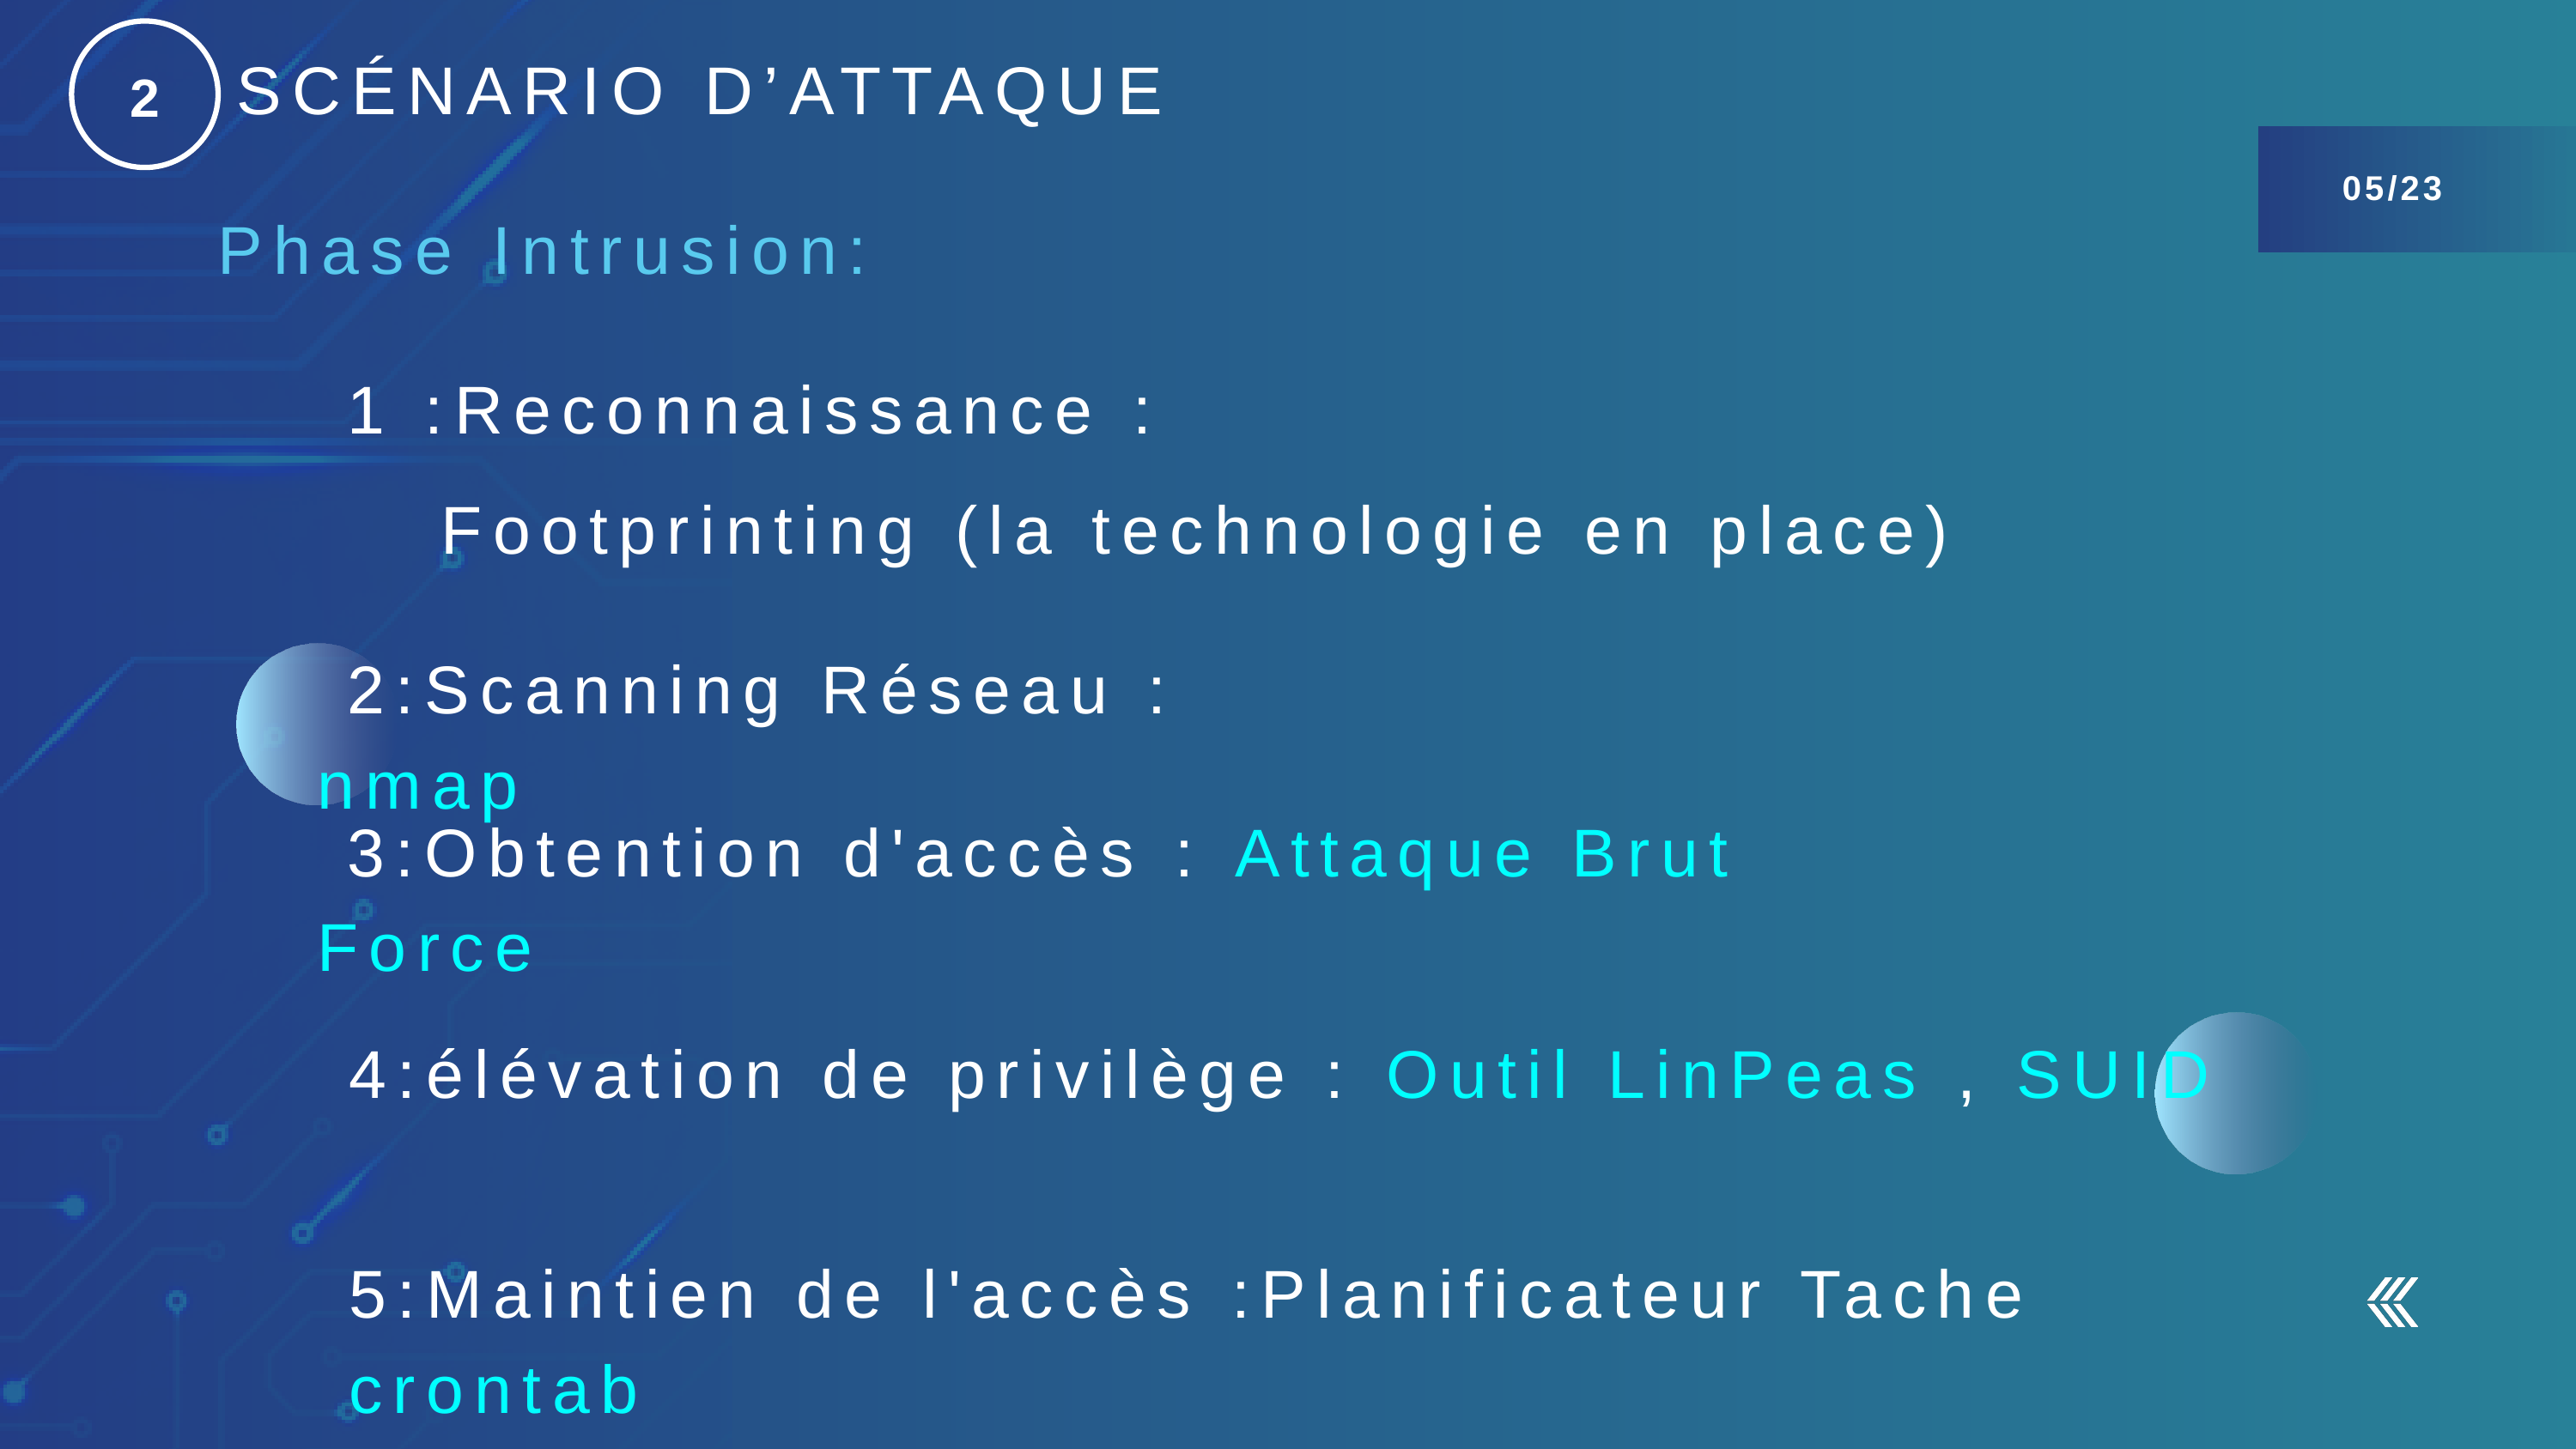

2
SCÉNARIO D’ATTAQUE

05/23
Phase Intrusion:
 1 :Reconnaissance :
Footprinting (la technologie en place)
 2:Scanning Réseau : nmap

 3:Obtention d'accès : Attaque Brut Force

4:élévation de privilège : Outil LinPeas , SUID
5:Maintien de l'accès :Planificateur Tache crontab